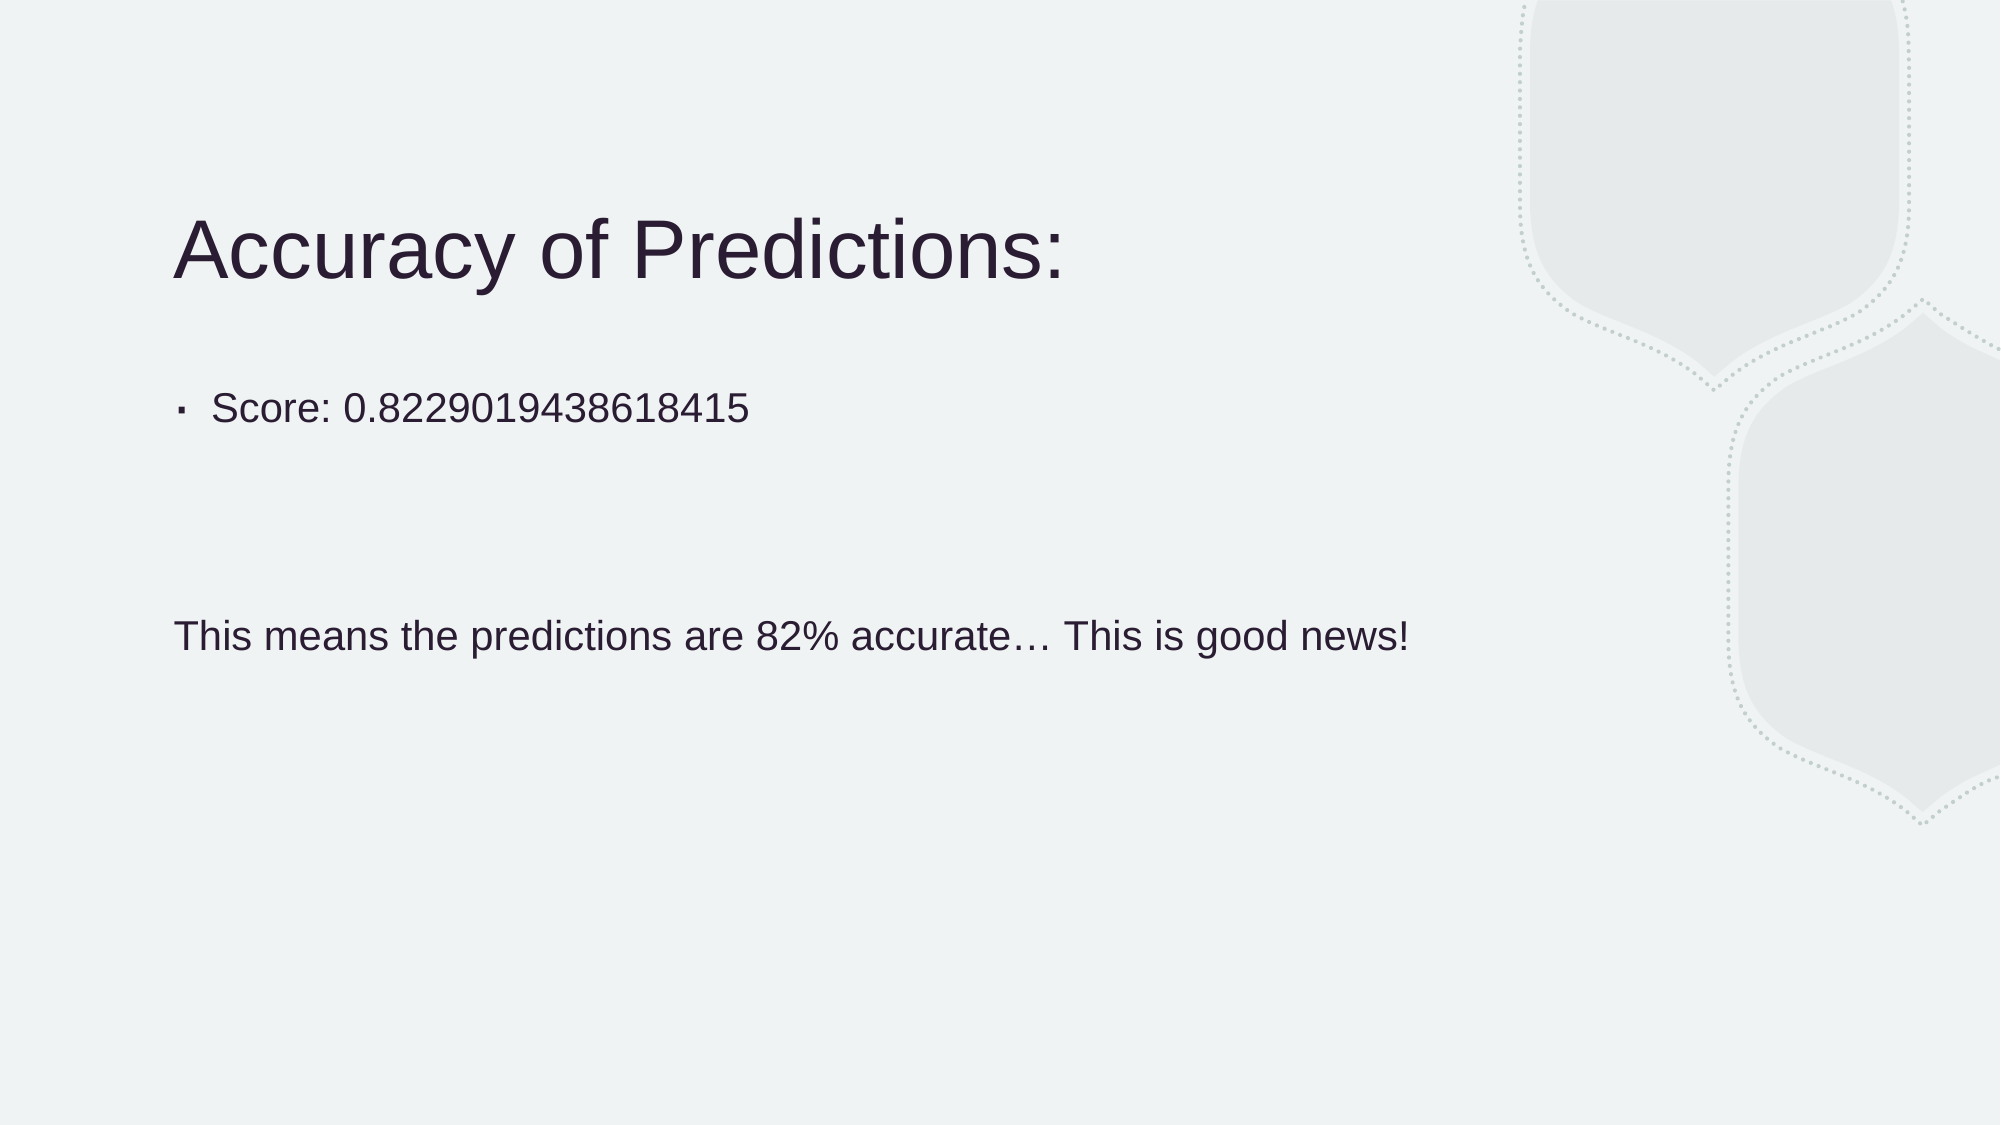

# Accuracy of Predictions:
Score: 0.8229019438618415

This means the predictions are 82% accurate… This is good news!